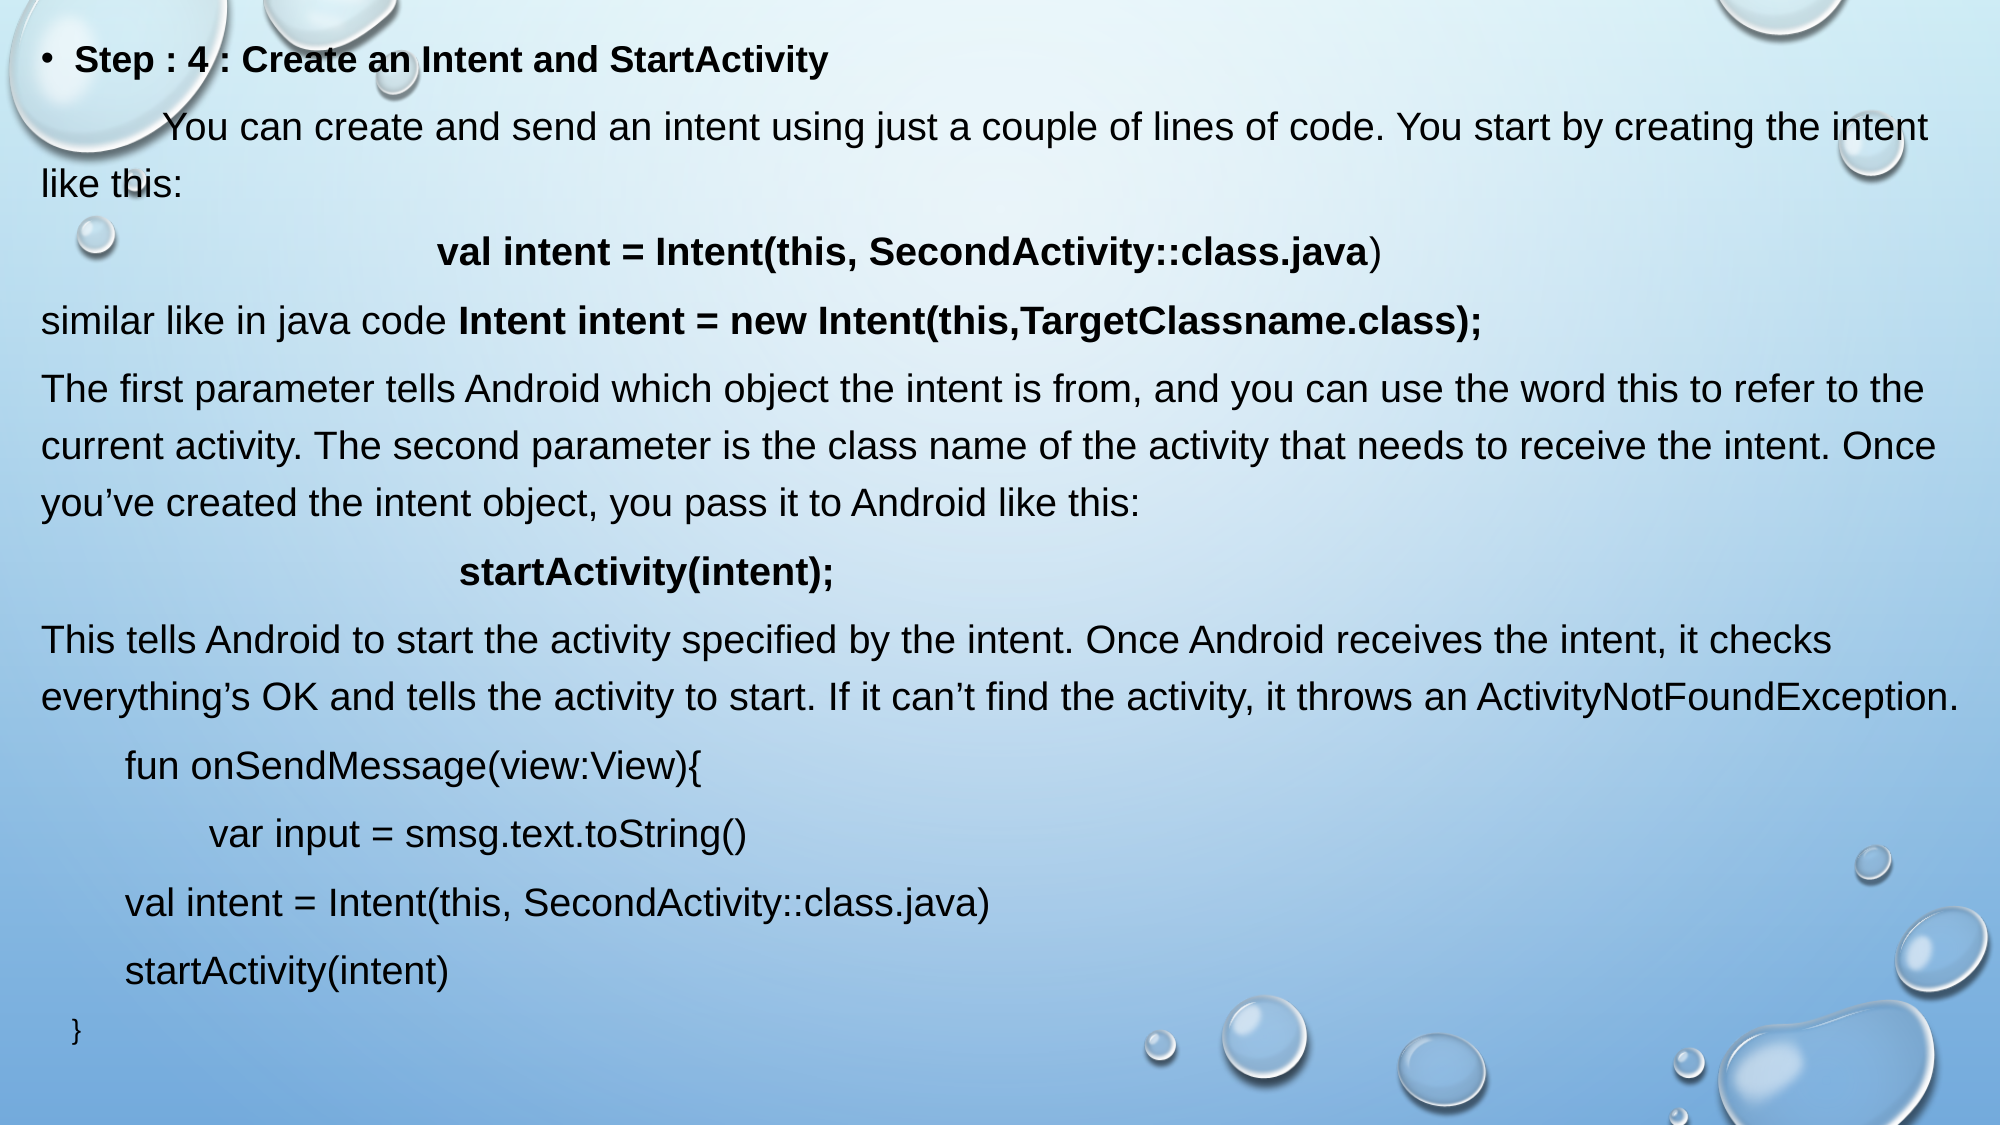

Step : 4 : Create an Intent and StartActivity
           You can create and send an intent using just a couple of lines of code. You start by creating the intent like this:
                                    val intent = Intent(this, SecondActivity::class.java)
similar like in java code Intent intent = new Intent(this,TargetClassname.class);
The first parameter tells Android which object the intent is from, and you can use the word this to refer to the current activity. The second parameter is the class name of the activity that needs to receive the intent. Once you’ve created the intent object, you pass it to Android like this:
                                      startActivity(intent);
This tells Android to start the activity specified by the intent. Once Android receives the intent, it checks everything’s OK and tells the activity to start. If it can’t find the activity, it throws an ActivityNotFoundException.
	fun onSendMessage(view:View){
        		var input = smsg.text.toString()
      		val intent = Intent(this, SecondActivity::class.java)
      		startActivity(intent)
    }